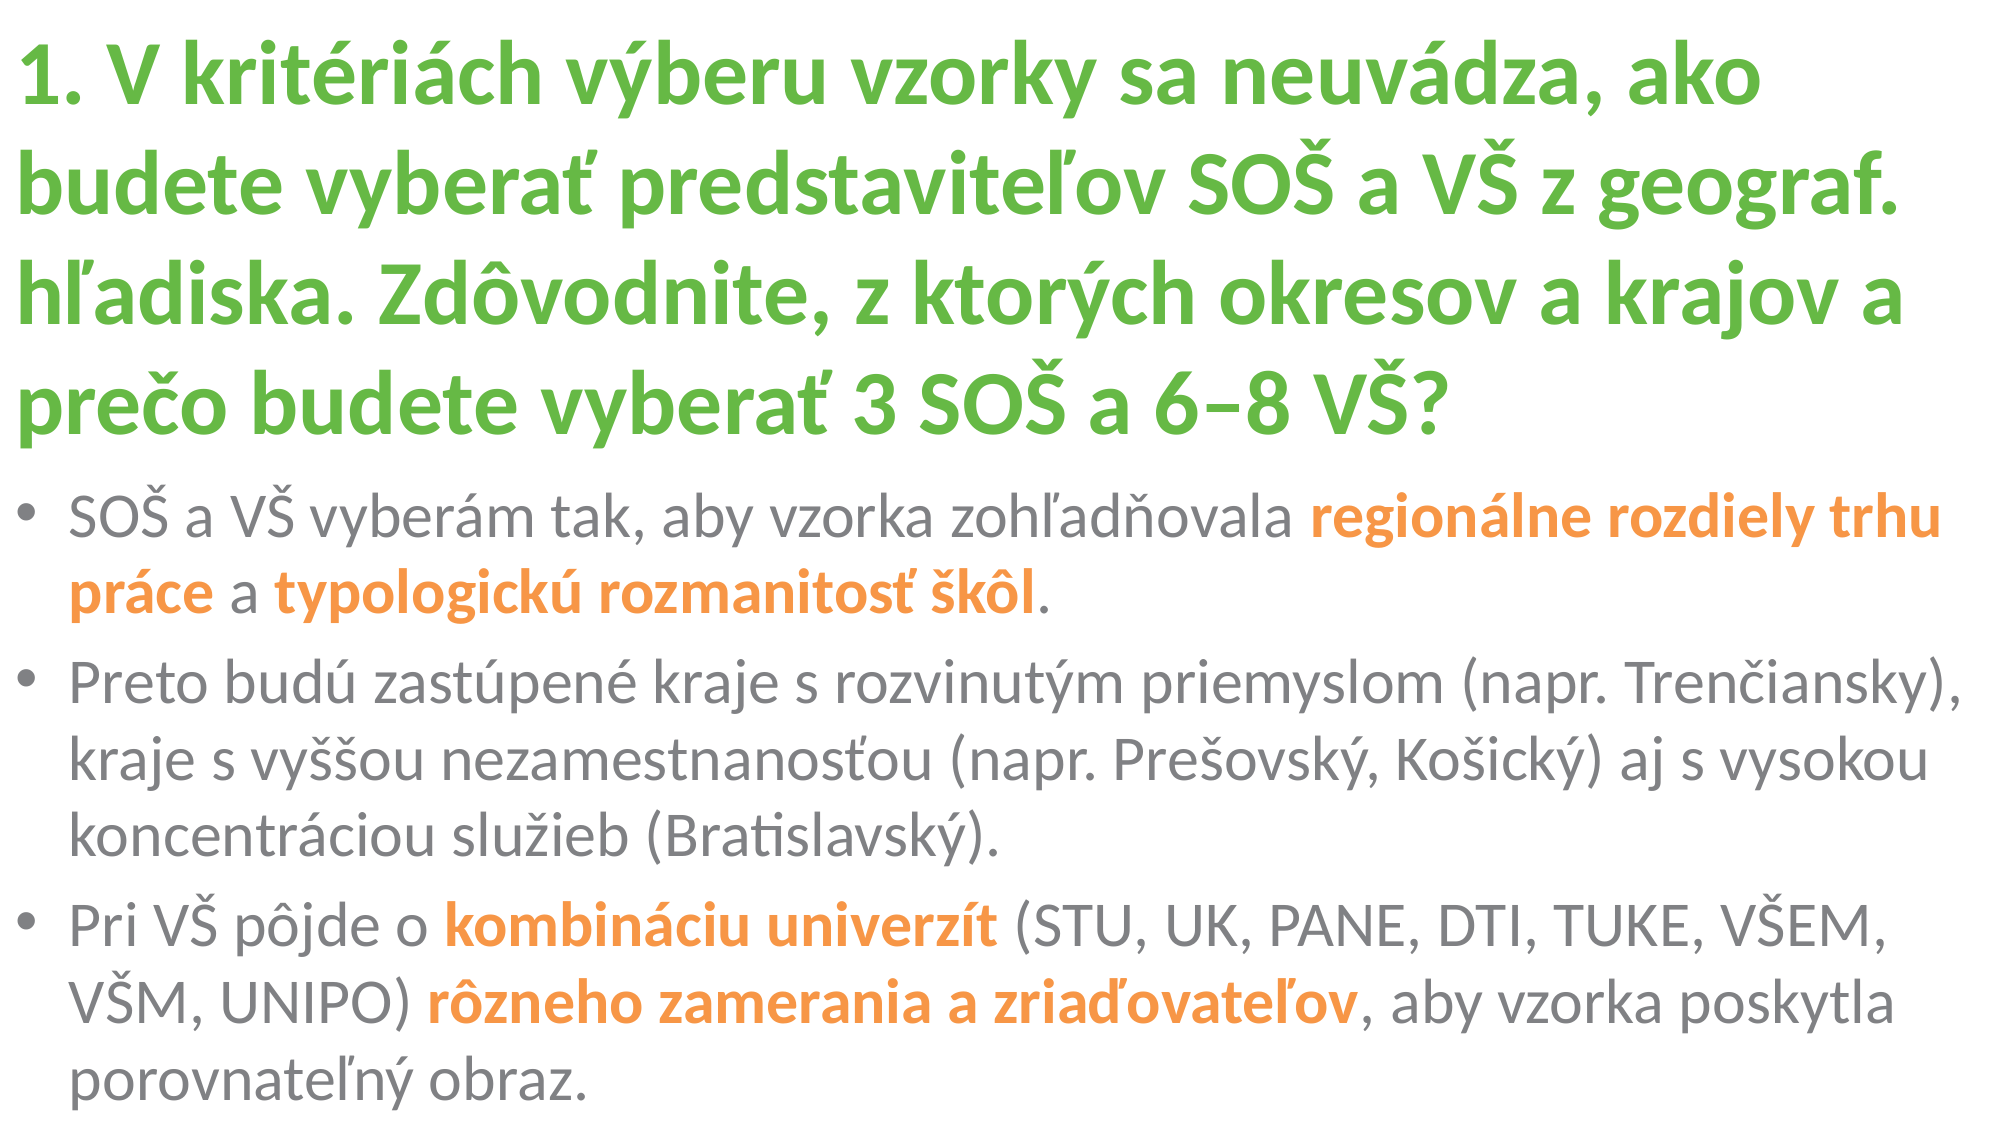

# 1. V kritériách výberu vzorky sa neuvádza, ako budete vyberať predstaviteľov SOŠ a VŠ z geograf. hľadiska. Zdôvodnite, z ktorých okresov a krajov a prečo budete vyberať 3 SOŠ a 6–8 VŠ?
SOŠ a VŠ vyberám tak, aby vzorka zohľadňovala regionálne rozdiely trhu práce a typologickú rozmanitosť škôl.
Preto budú zastúpené kraje s rozvinutým priemyslom (napr. Trenčiansky), kraje s vyššou nezamestnanosťou (napr. Prešovský, Košický) aj s vysokou koncentráciou služieb (Bratislavský).
Pri VŠ pôjde o kombináciu univerzít (STU, UK, PANE, DTI, TUKE, VŠEM, VŠM, UNIPO) rôzneho zamerania a zriaďovateľov, aby vzorka poskytla porovnateľný obraz.
35